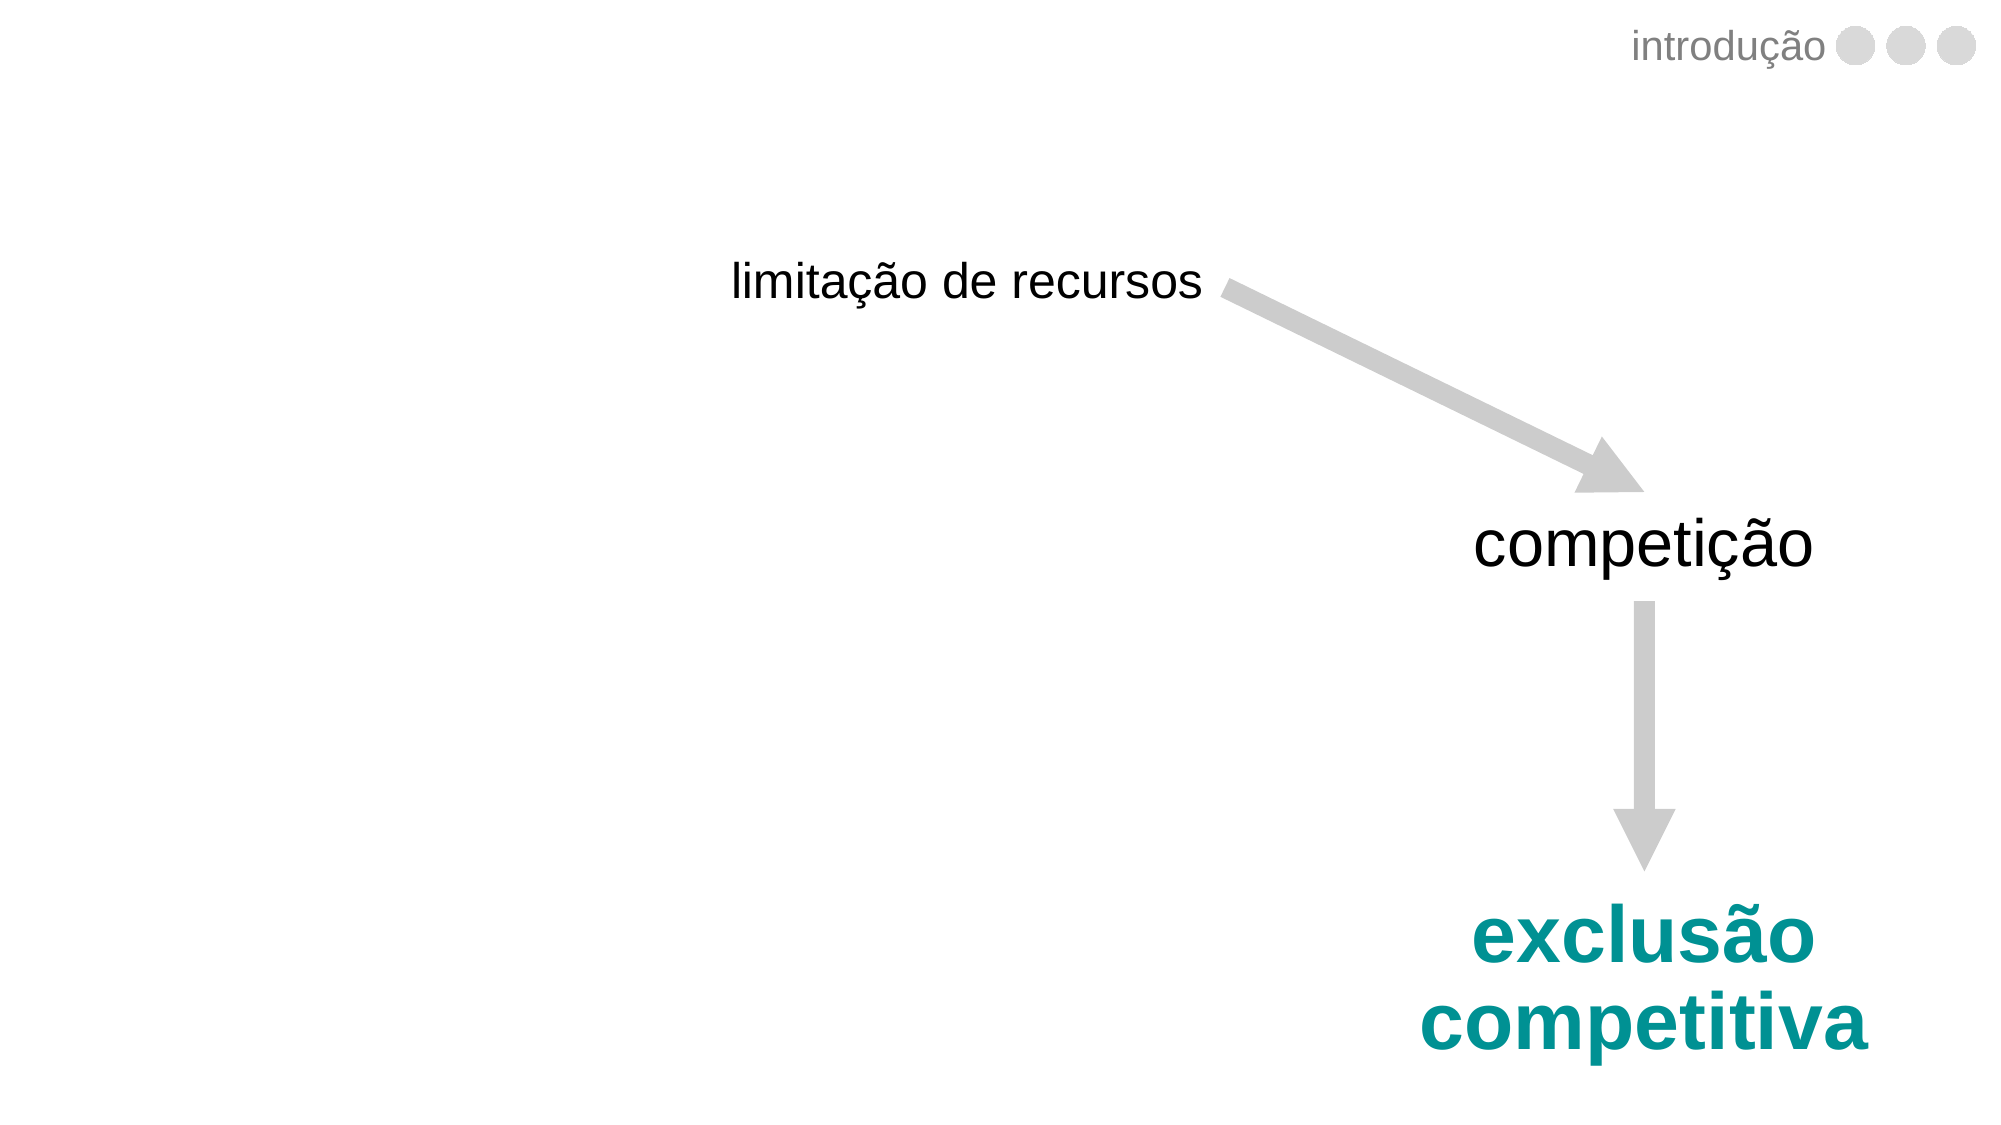

introdução

limitação de recursos
competição
exclusão competitiva